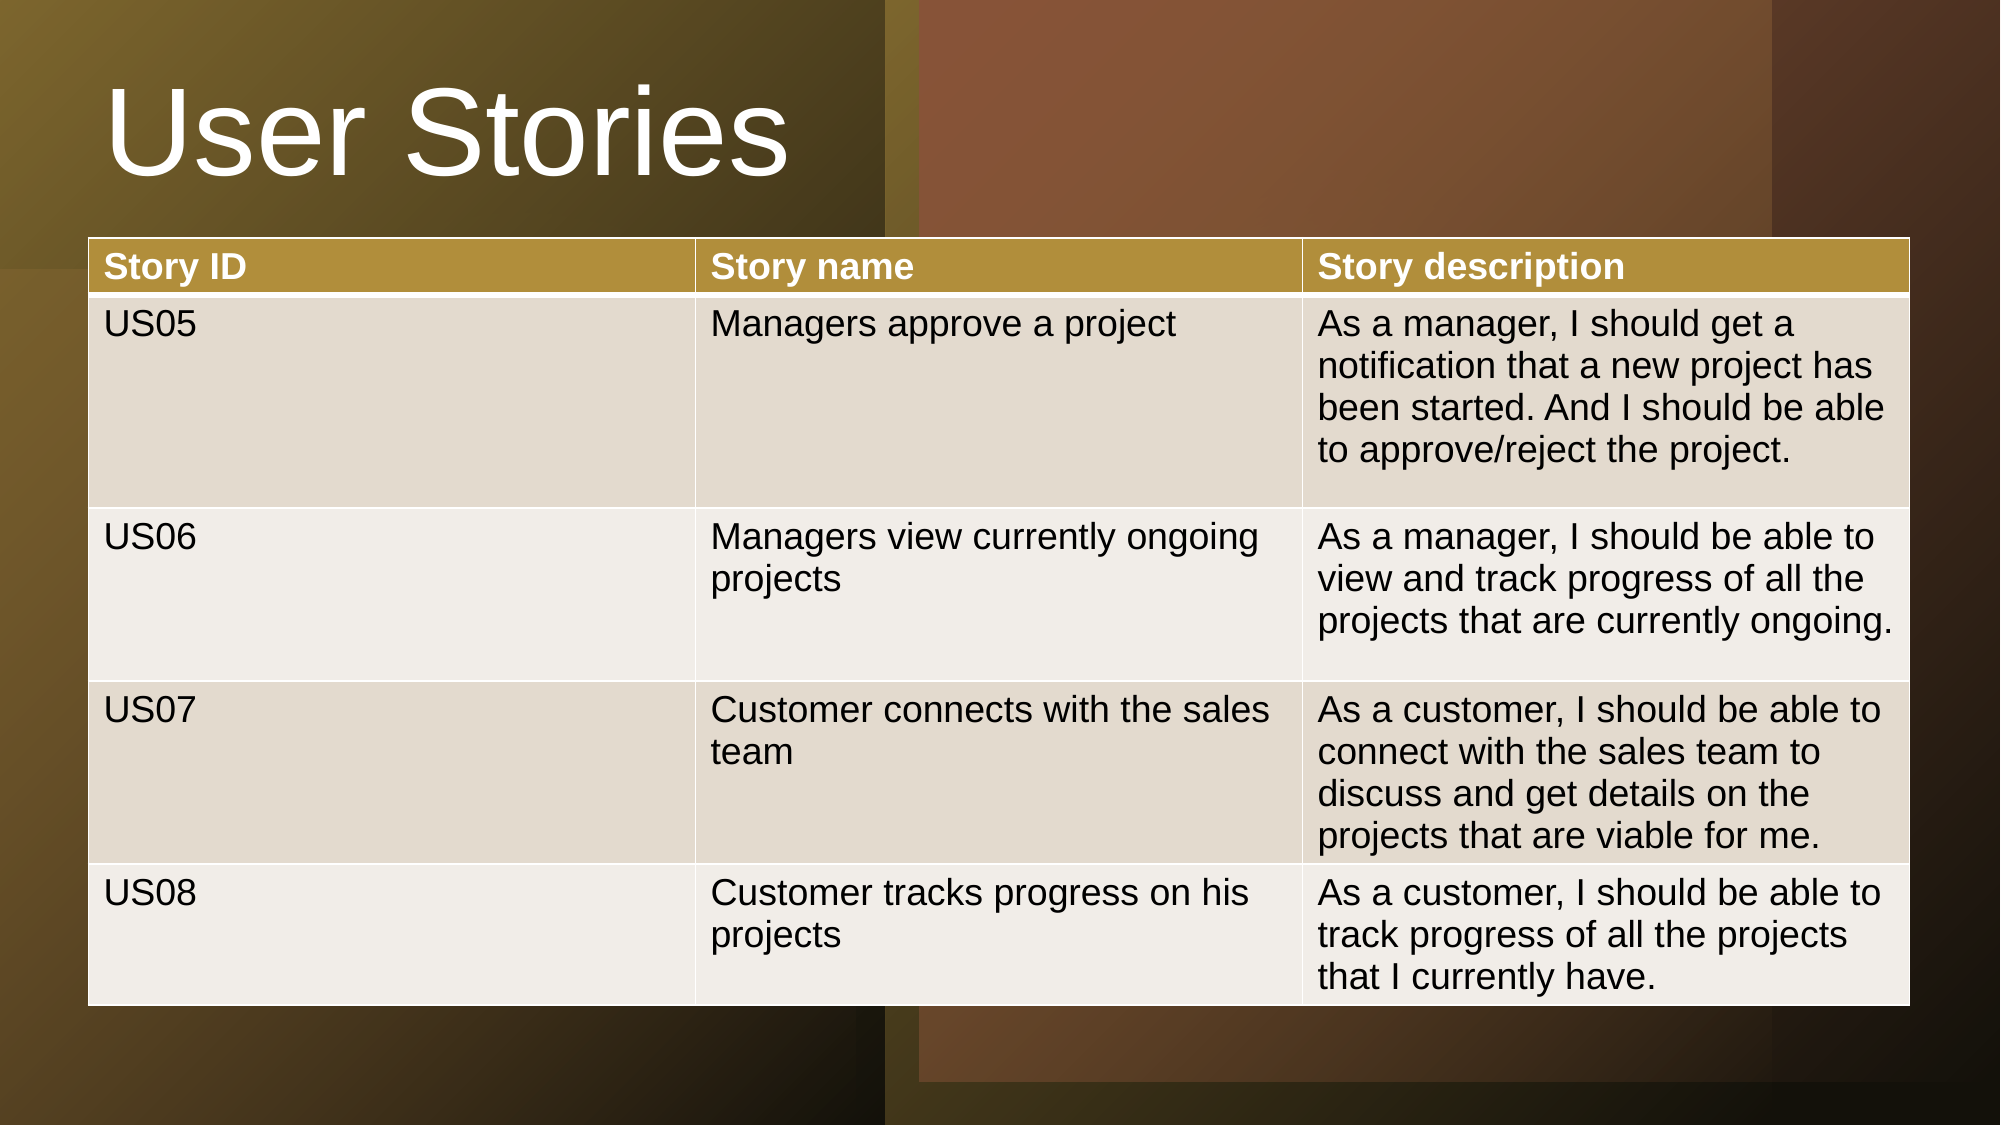

# User Stories
| Story ID | Story name | Story description |
| --- | --- | --- |
| US05 | Managers approve a project | As a manager, I should get a notification that a new project has been started. And I should be able to approve/reject the project. |
| US06 | Managers view currently ongoing projects | As a manager, I should be able to view and track progress of all the projects that are currently ongoing. |
| US07 | Customer connects with the sales team | As a customer, I should be able to connect with the sales team to discuss and get details on the projects that are viable for me. |
| US08 | Customer tracks progress on his projects | As a customer, I should be able to track progress of all the projects that I currently have. |